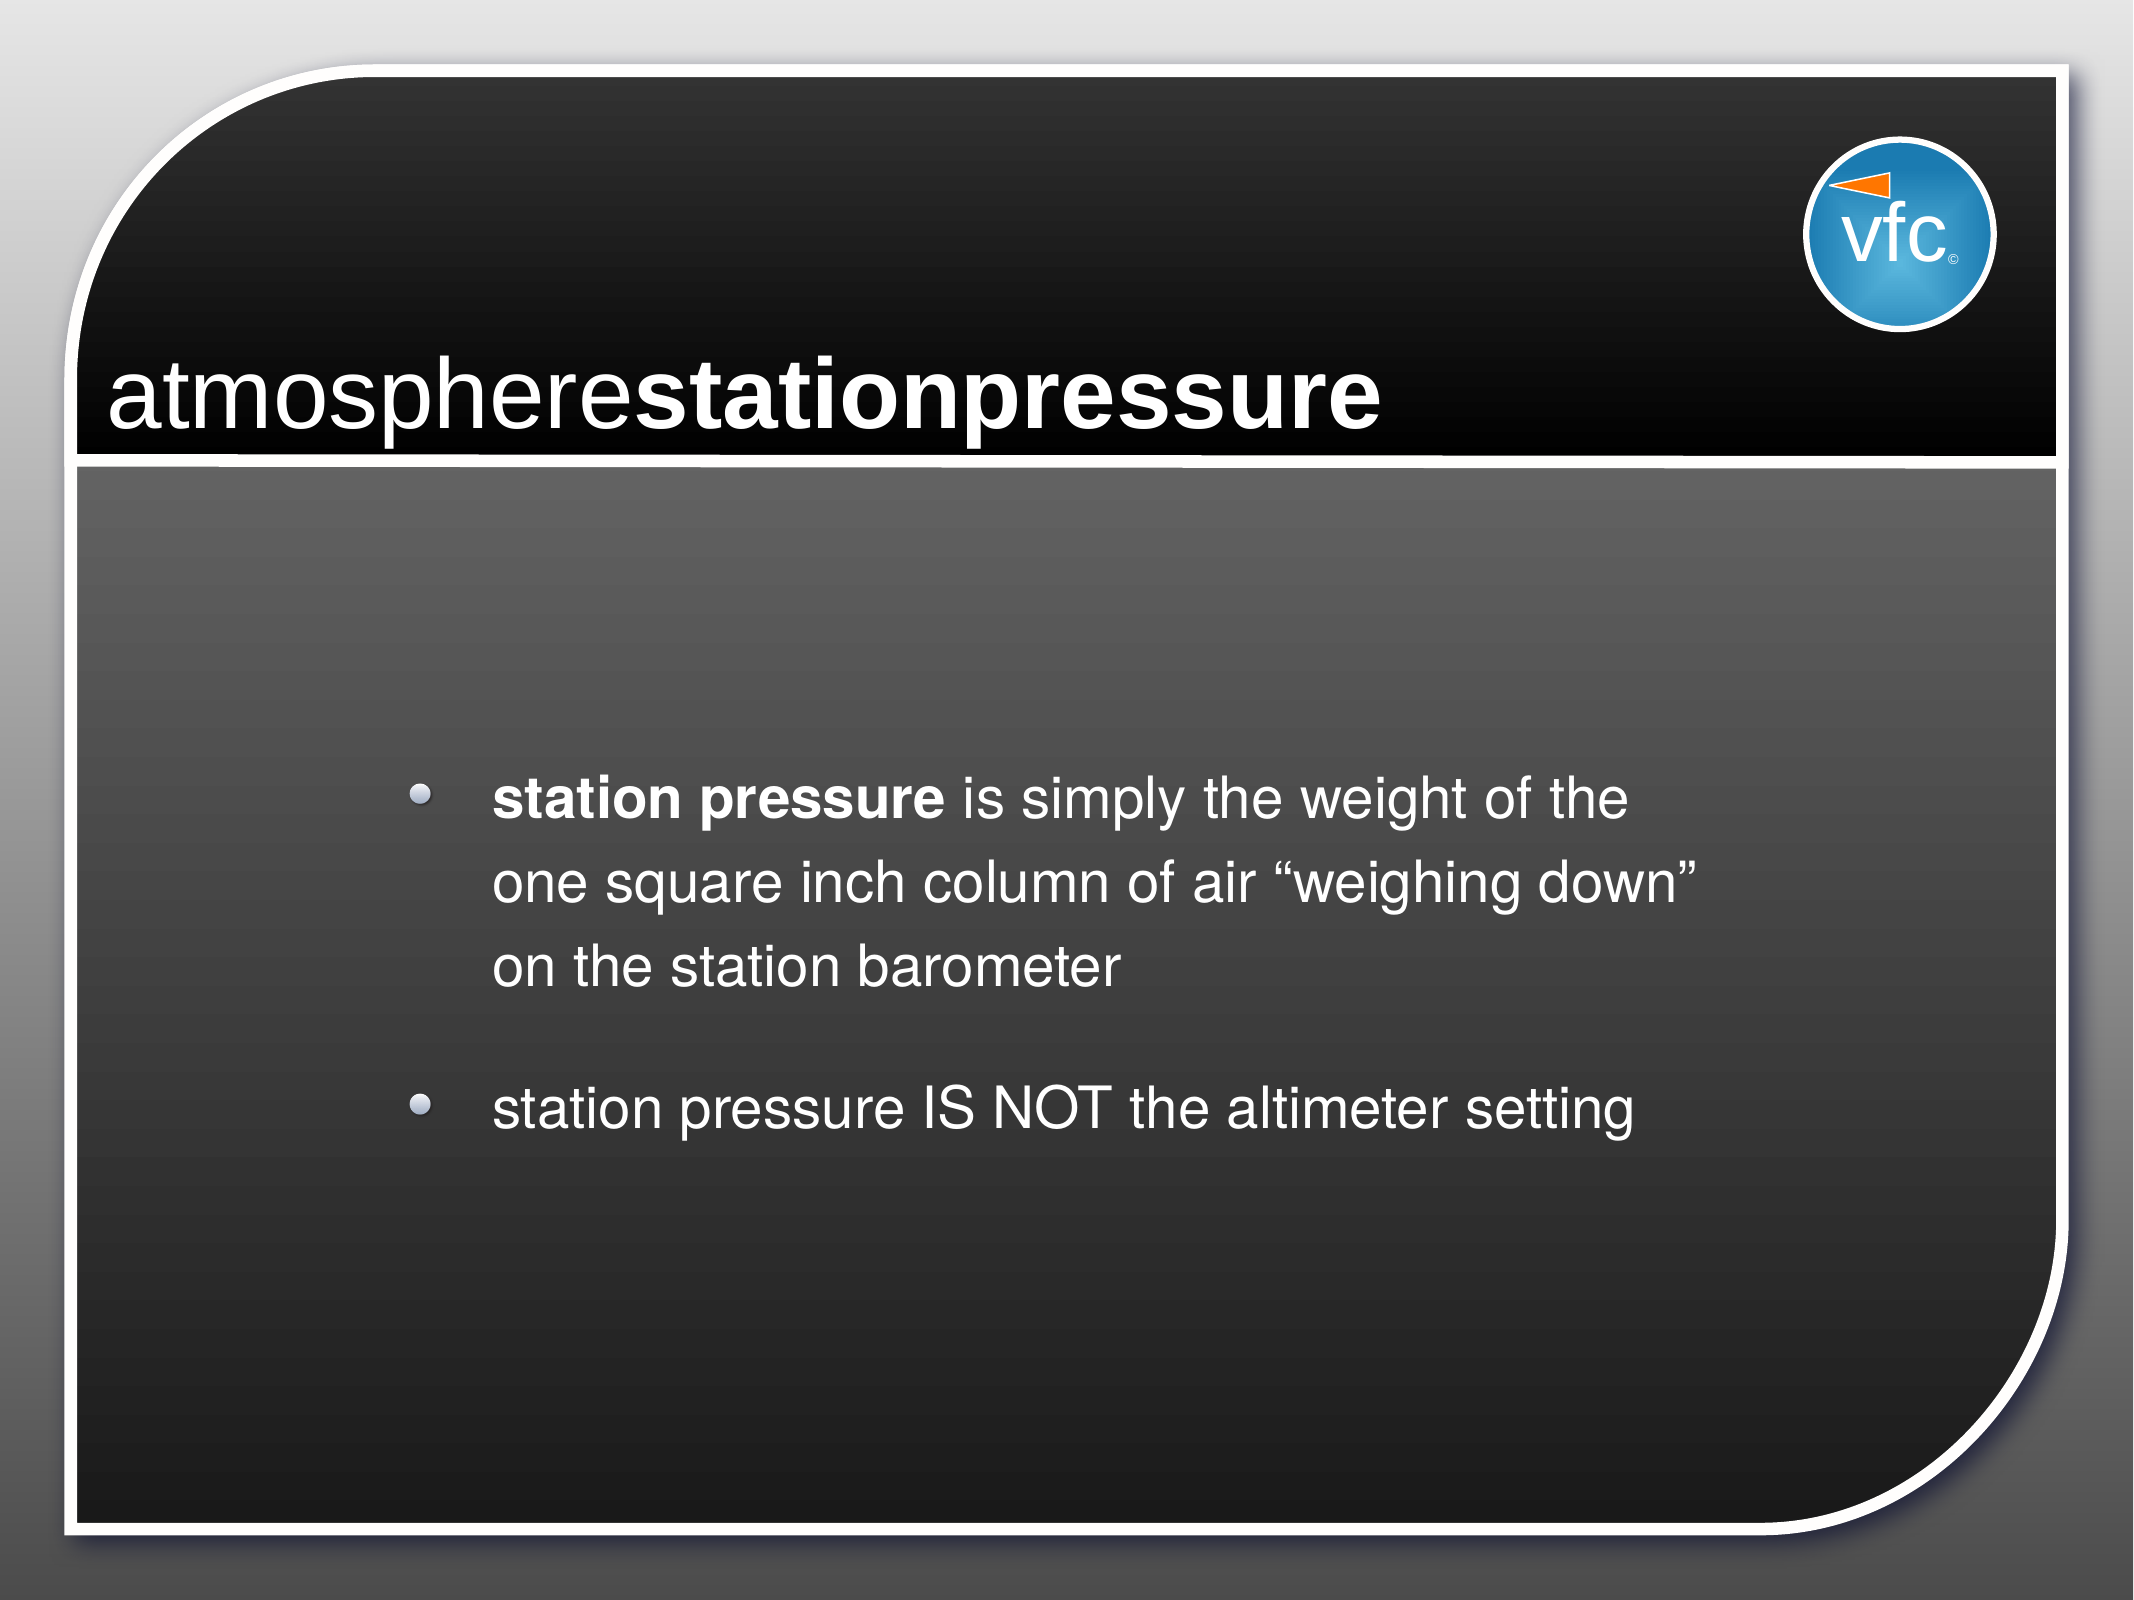

vfc©

# atmospherestationpressure

station pressure is simply the weight of the one square inch column of air “weighing down” on the station barometer
station pressure IS NOT the altimeter setting